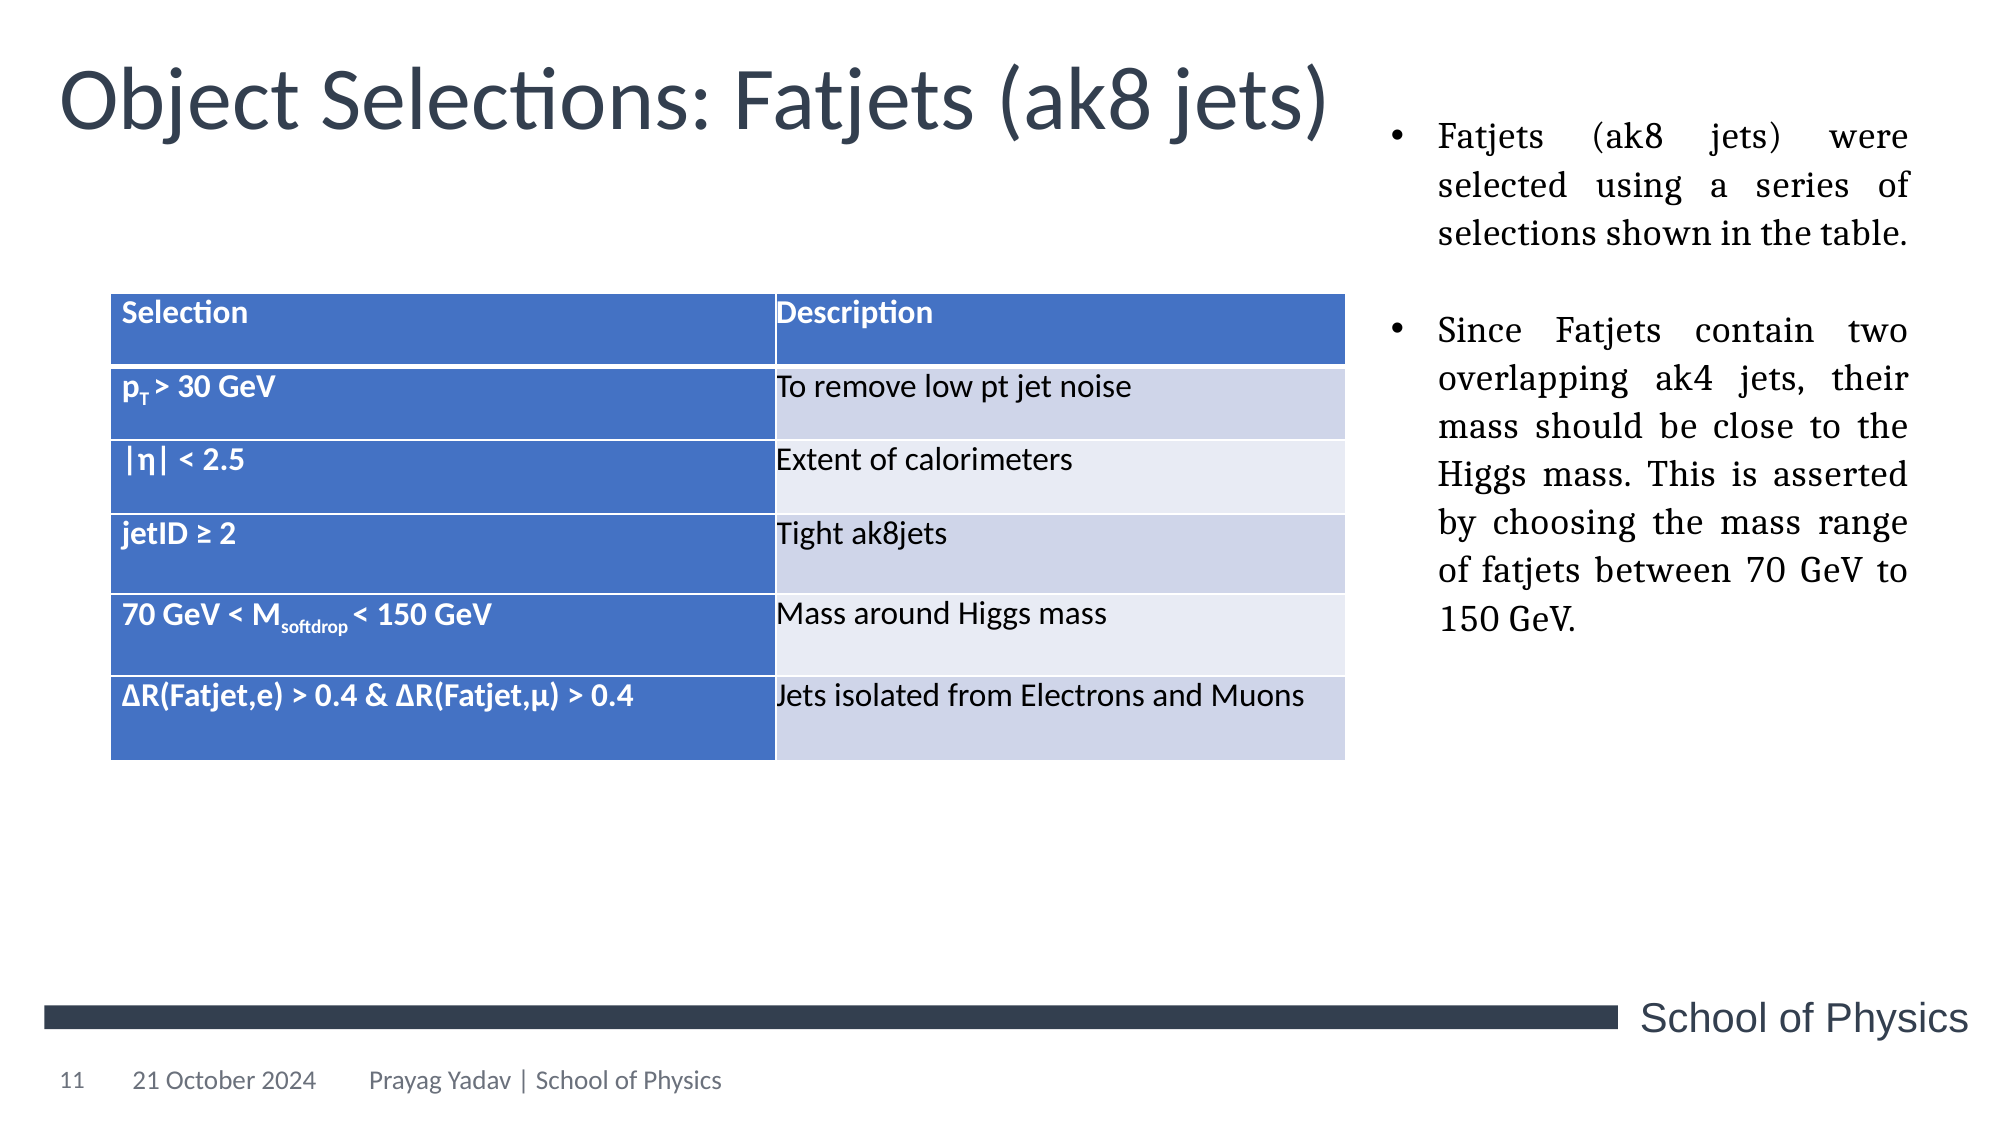

# Object Selections: Fatjets (ak8 jets)
Fatjets (ak8 jets) were selected using a series of selections shown in the table.

Since Fatjets contain two overlapping ak4 jets, their mass should be close to the Higgs mass. This is asserted by choosing the mass range of fatjets between 70 GeV to 150 GeV.
| Selection | Description |
| --- | --- |
| pT > 30 GeV | To remove low pt jet noise |
| |η| < 2.5 | Extent of calorimeters |
| jetID ≥ 2 | Tight ak8jets |
| 70 GeV < Msoftdrop < 150 GeV | Mass around Higgs mass |
| ∆R(Fatjet,e) > 0.4 & ∆R(Fatjet,µ) > 0.4 | Jets isolated from Electrons and Muons |
11
21 October 2024
Prayag Yadav | School of Physics